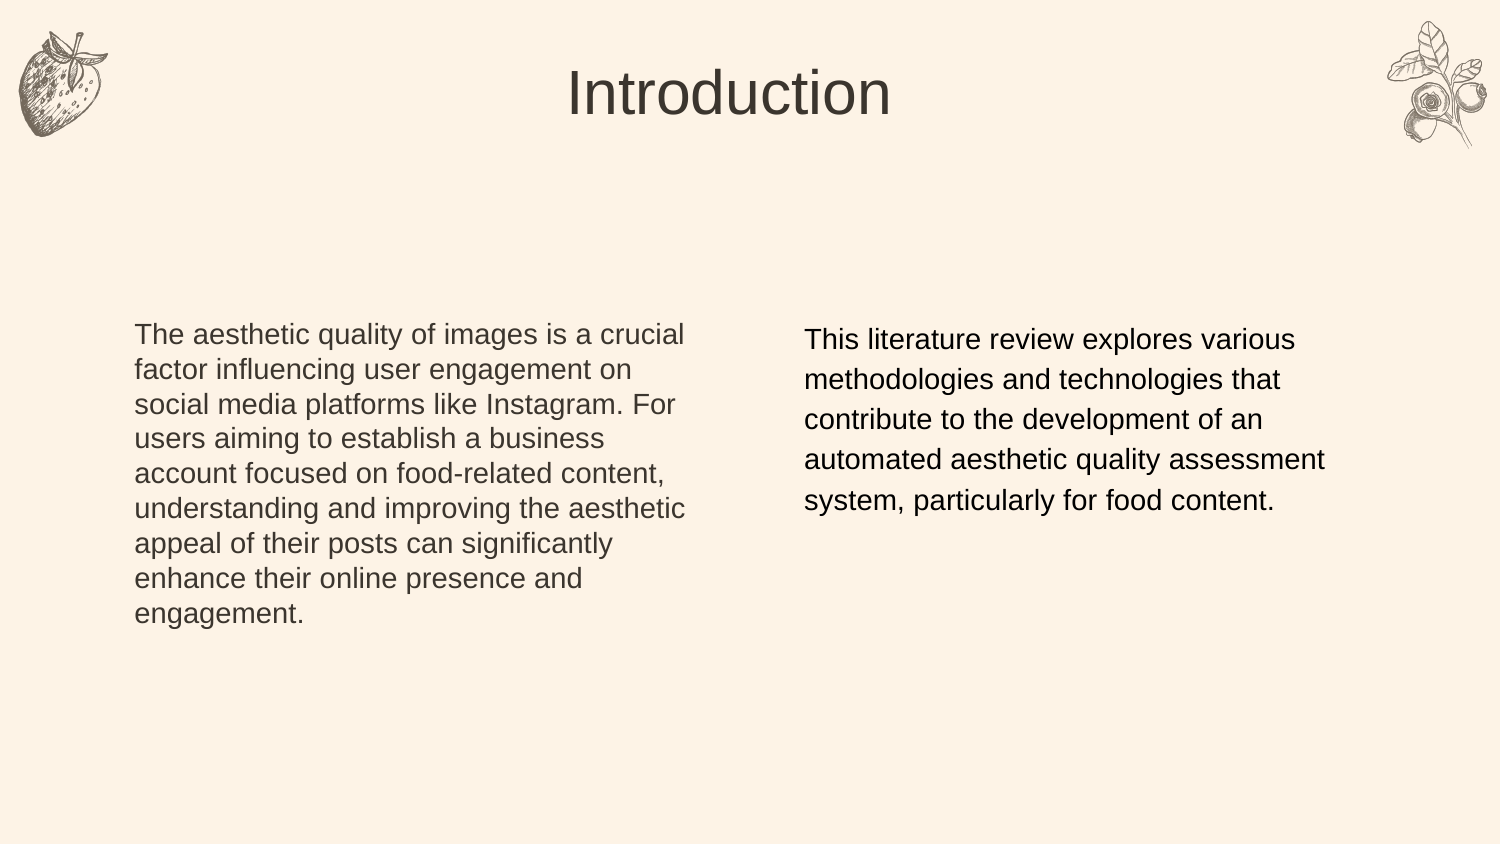

Introduction
The aesthetic quality of images is a crucial factor influencing user engagement on social media platforms like Instagram. For users aiming to establish a business account focused on food-related content, understanding and improving the aesthetic appeal of their posts can significantly enhance their online presence and engagement.

This literature review explores various methodologies and technologies that contribute to the development of an automated aesthetic quality assessment system, particularly for food content.